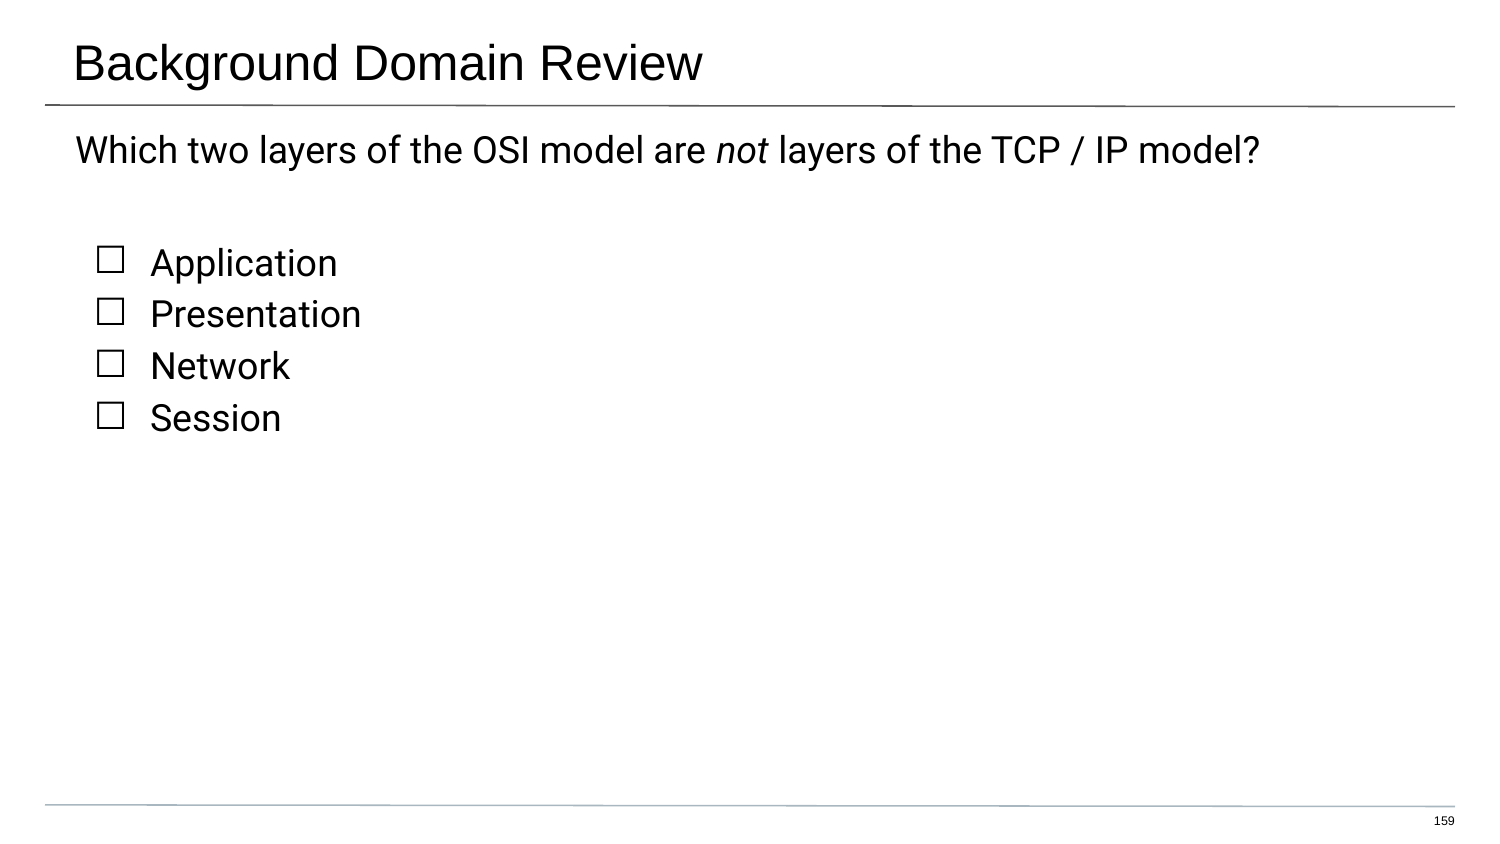

# Background Domain Review
Which two layers of the OSI model are not layers of the TCP / IP model?
Application
Presentation
Network
Session

159